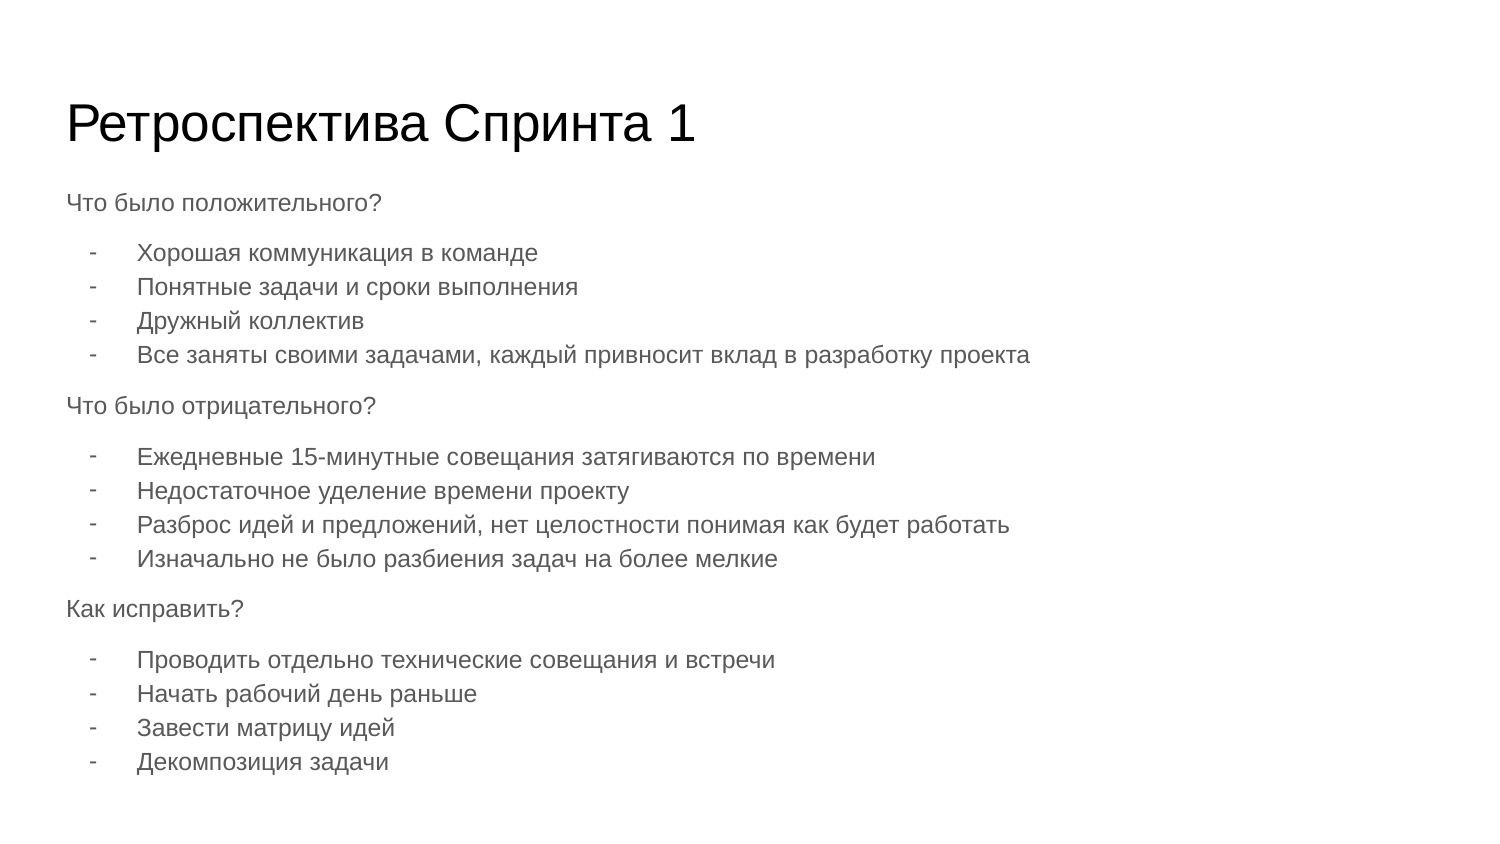

# Ретроспектива Спринта 1
Что было положительного?
Хорошая коммуникация в команде
Понятные задачи и сроки выполнения
Дружный коллектив
Все заняты своими задачами, каждый привносит вклад в разработку проекта
Что было отрицательного?
Ежедневные 15-минутные совещания затягиваются по времени
Недостаточное уделение времени проекту
Разброс идей и предложений, нет целостности понимая как будет работать
Изначально не было разбиения задач на более мелкие
Как исправить?
Проводить отдельно технические совещания и встречи
Начать рабочий день раньше
Завести матрицу идей
Декомпозиция задачи